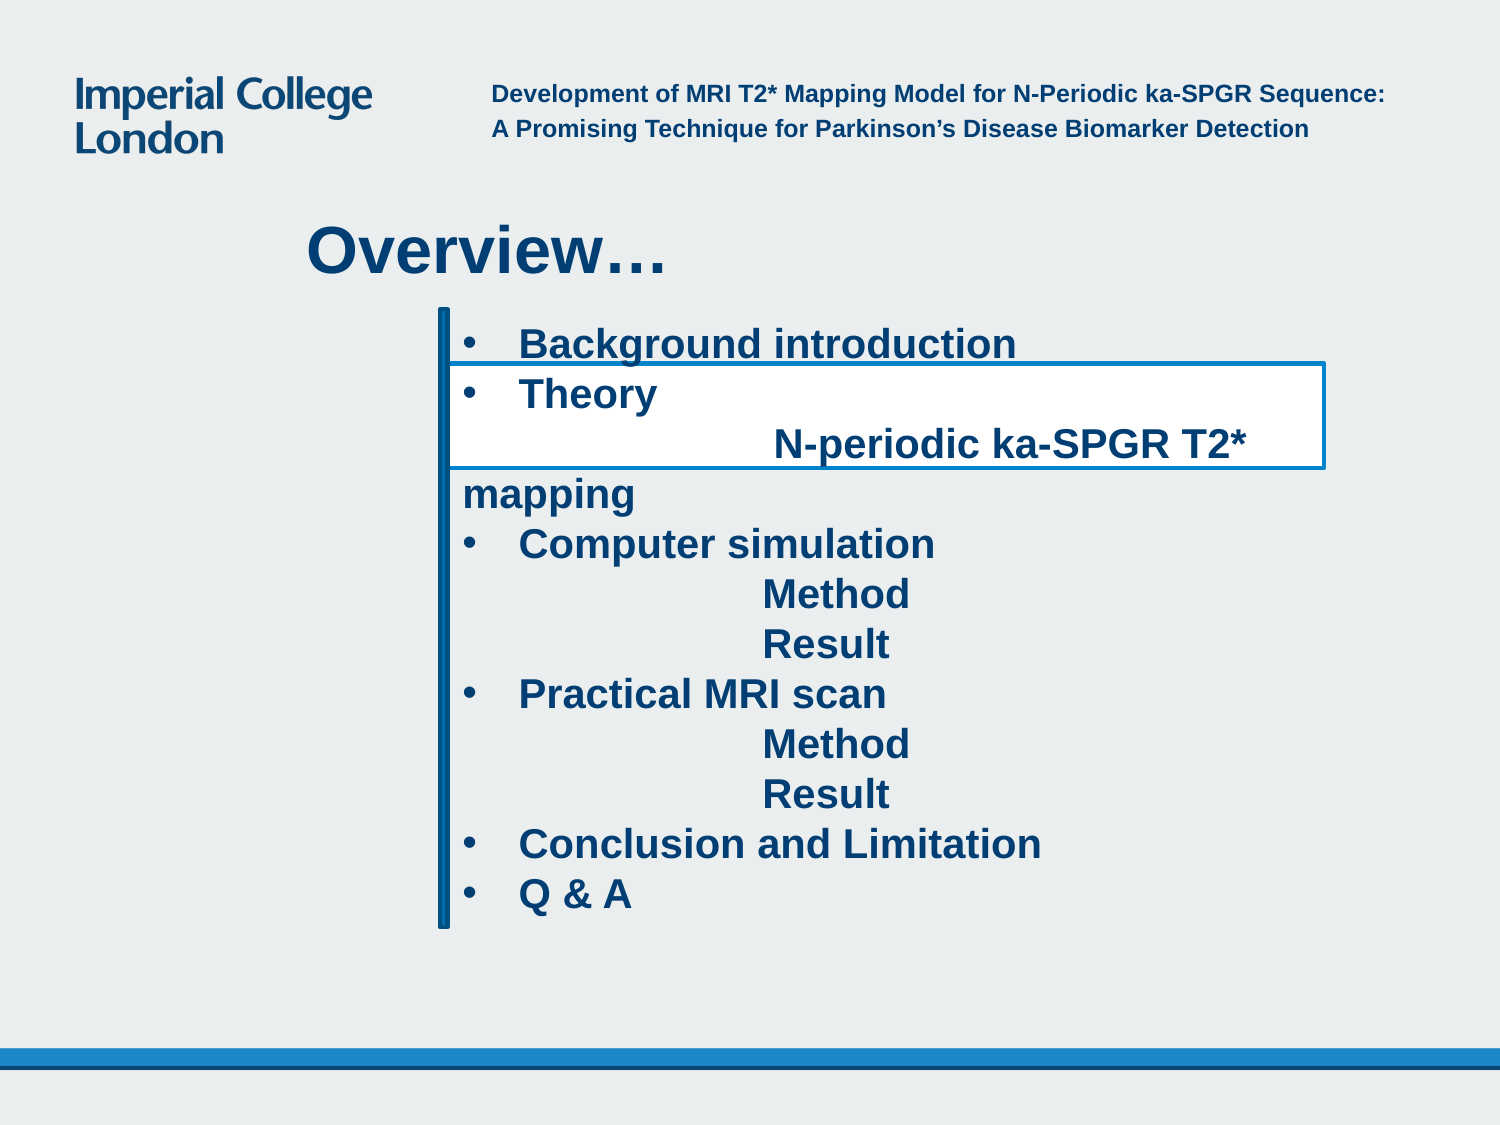

Development of MRI T2* Mapping Model for N-Periodic ka-SPGR Sequence:
A Promising Technique for Parkinson’s Disease Biomarker Detection

Overview…

Background introduction
Theory
		 N-periodic ka-SPGR T2* mapping
Computer simulation
		Method
		Result
Practical MRI scan
		Method
		Result
Conclusion and Limitation
Q & A